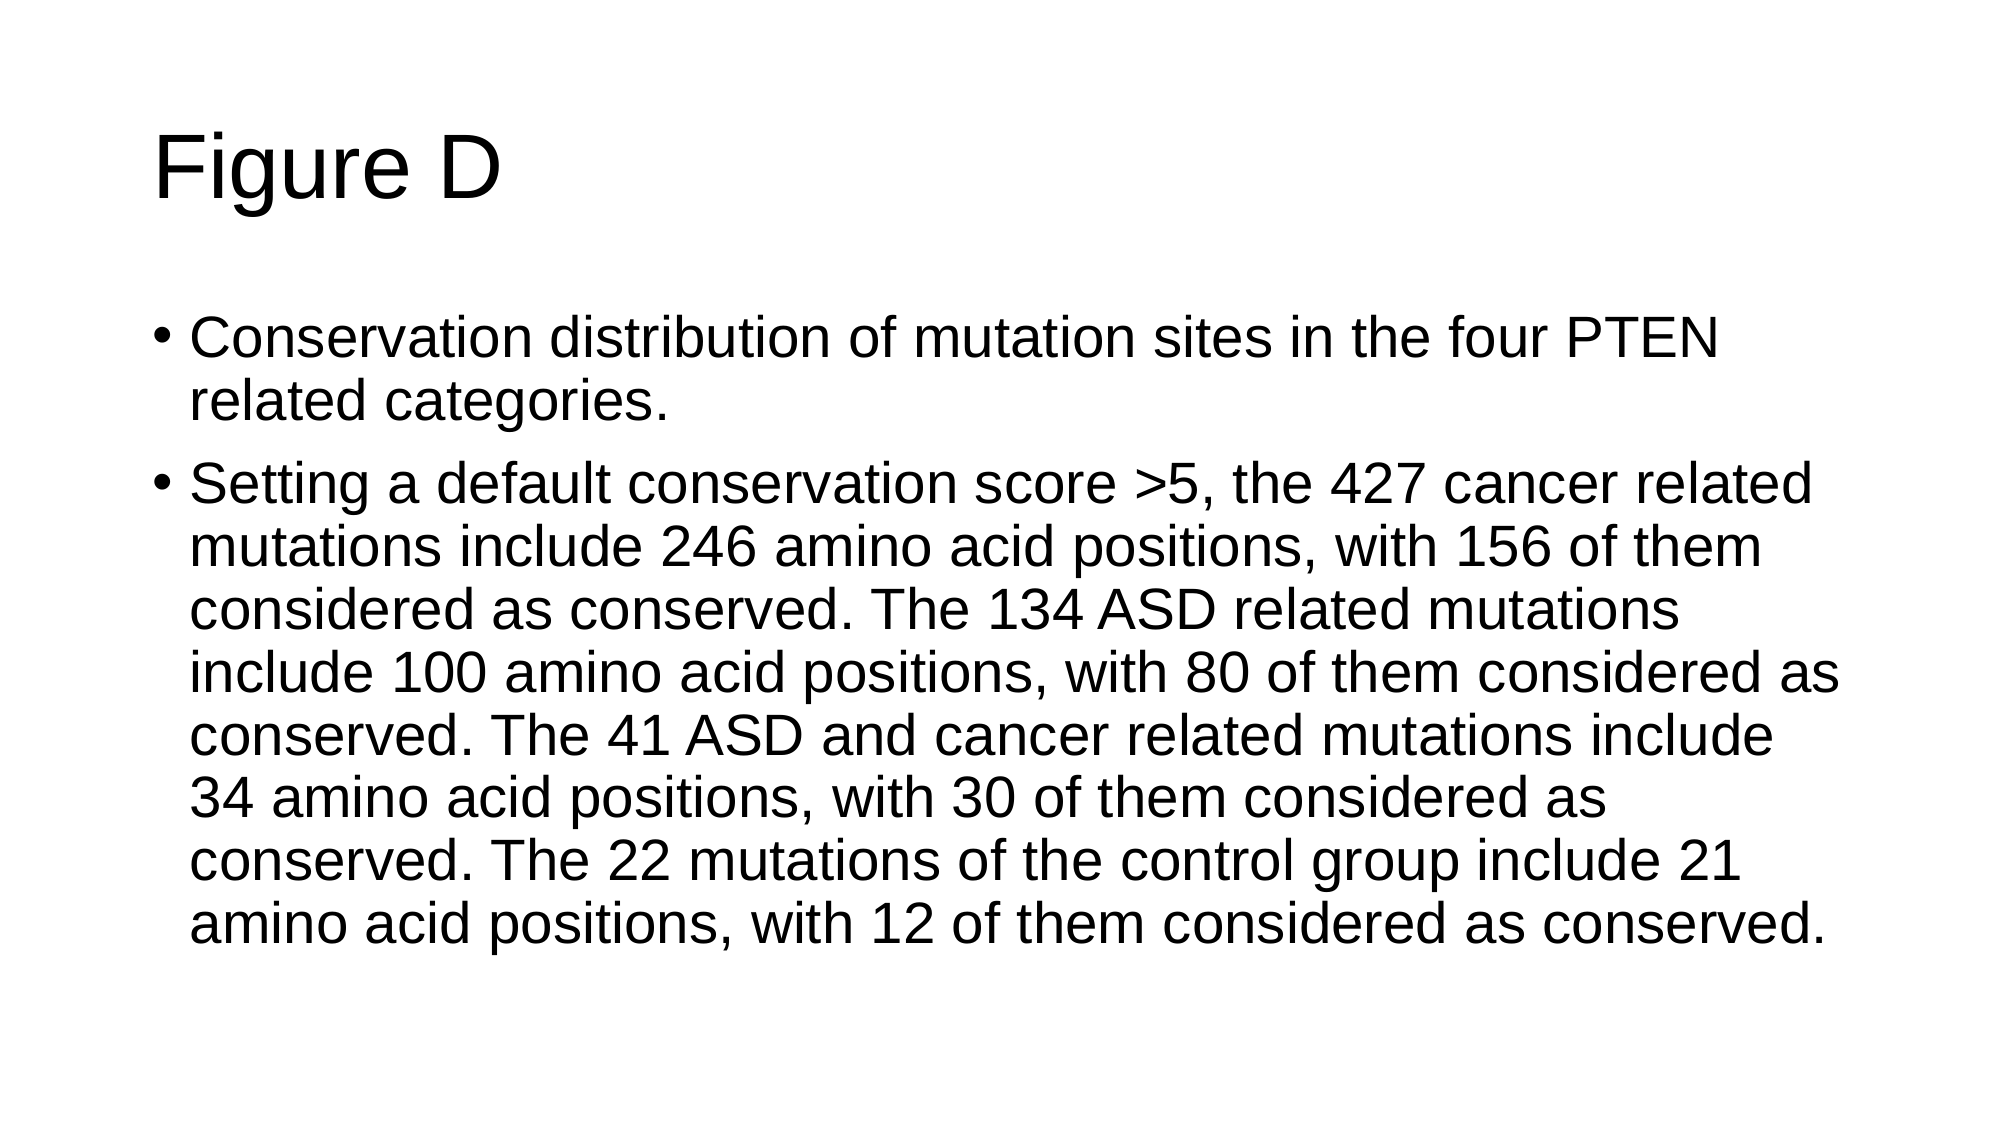

# Figure D
Conservation distribution of mutation sites in the four PTEN related categories.
Setting a default conservation score >5, the 427 cancer related mutations include 246 amino acid positions, with 156 of them considered as conserved. The 134 ASD related mutations include 100 amino acid positions, with 80 of them considered as conserved. The 41 ASD and cancer related mutations include 34 amino acid positions, with 30 of them considered as conserved. The 22 mutations of the control group include 21 amino acid positions, with 12 of them considered as conserved.